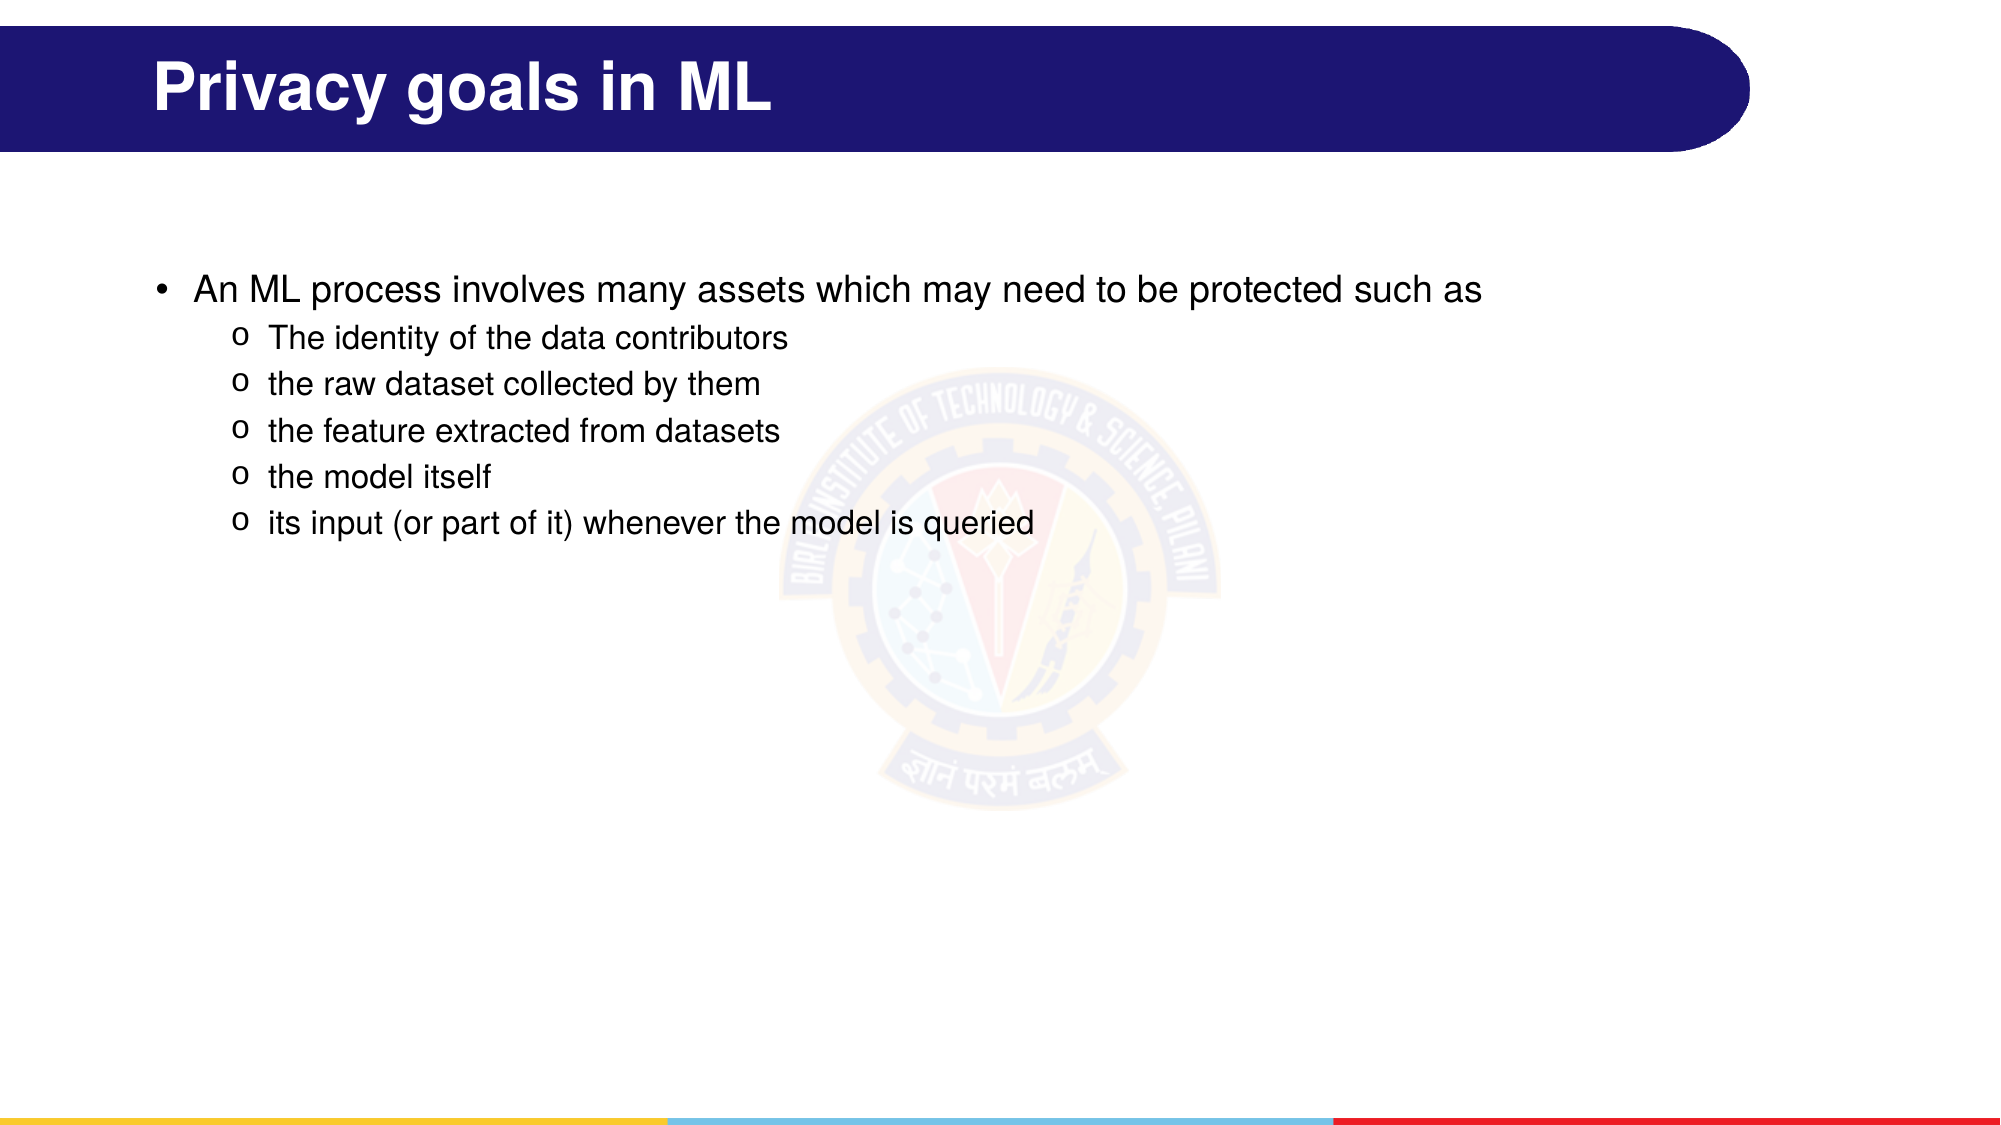

# Privacy goals in ML

An ML process involves many assets which may need to be protected such as
The identity of the data contributors
the raw dataset collected by them
the feature extracted from datasets
the model itself
its input (or part of it) whenever the model is queried